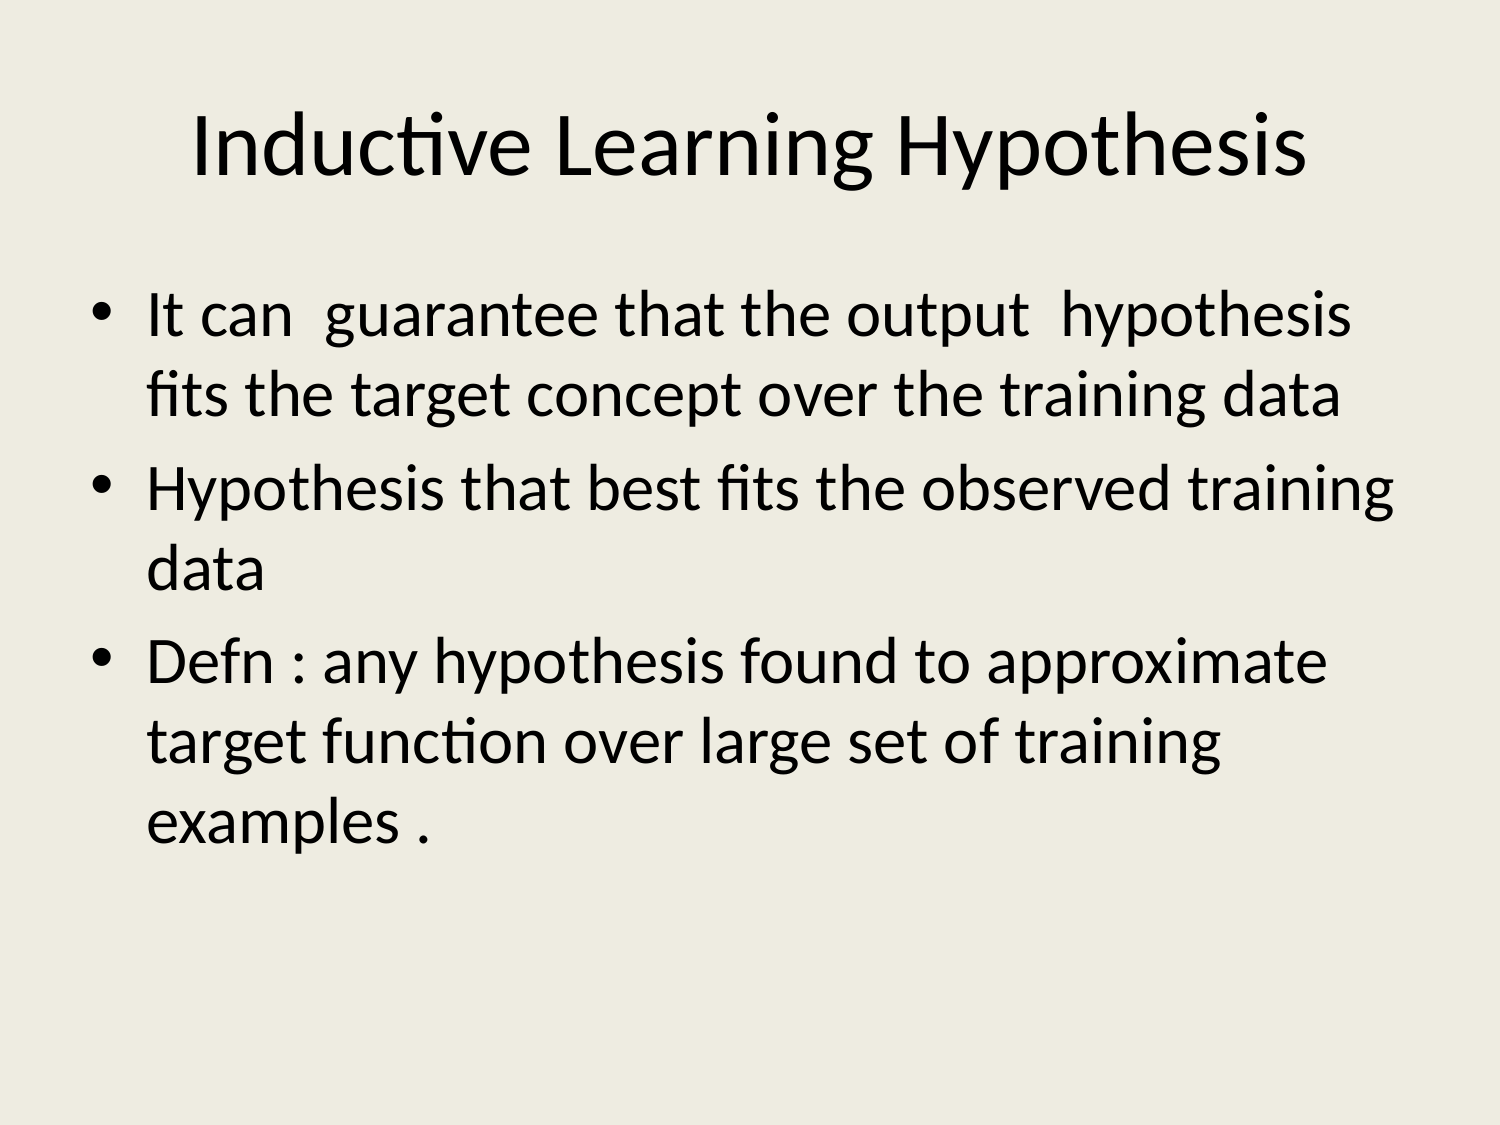

# Inductive Learning Hypothesis
It can  guarantee that the output  hypothesis fits the target concept over the training data
Hypothesis that best fits the observed training data
Defn : any hypothesis found to approximate target function over large set of training examples .